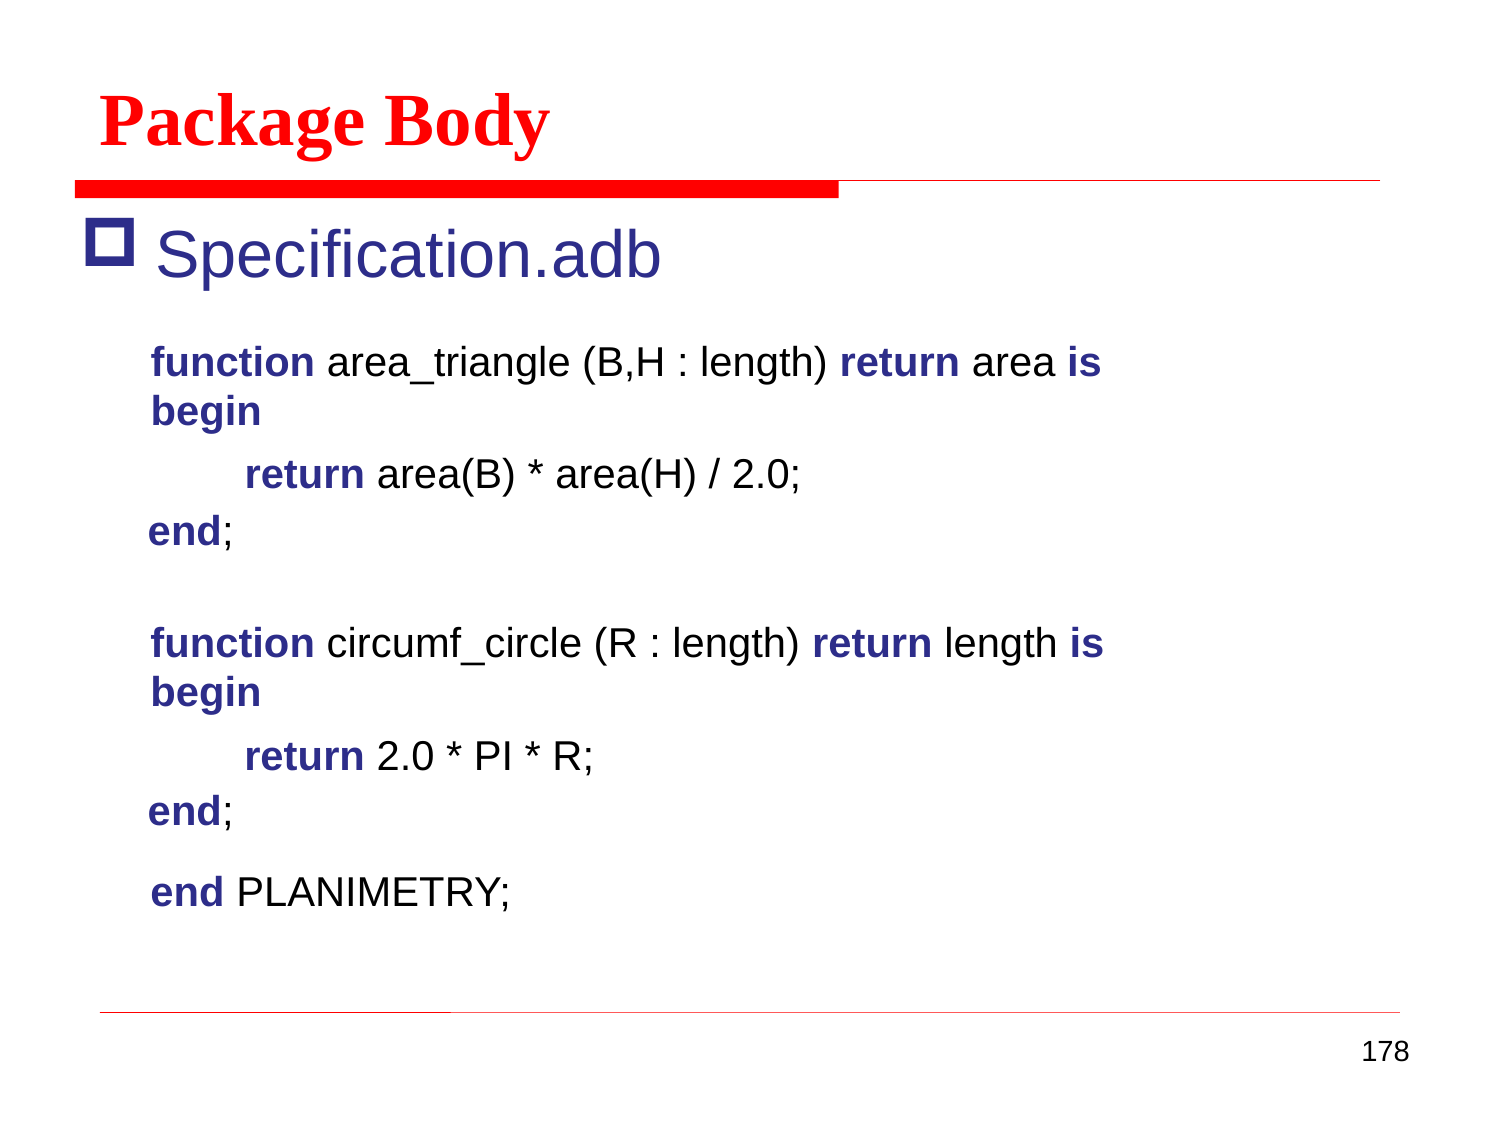

Package Body
Specification.adb
function area_triangle (B,H : length) return area is
begin
return area(B) * area(H) / 2.0;
end;
function circumf_circle (R : length) return length is
begin
return 2.0 * PI * R;
end;
end PLANIMETRY;
178